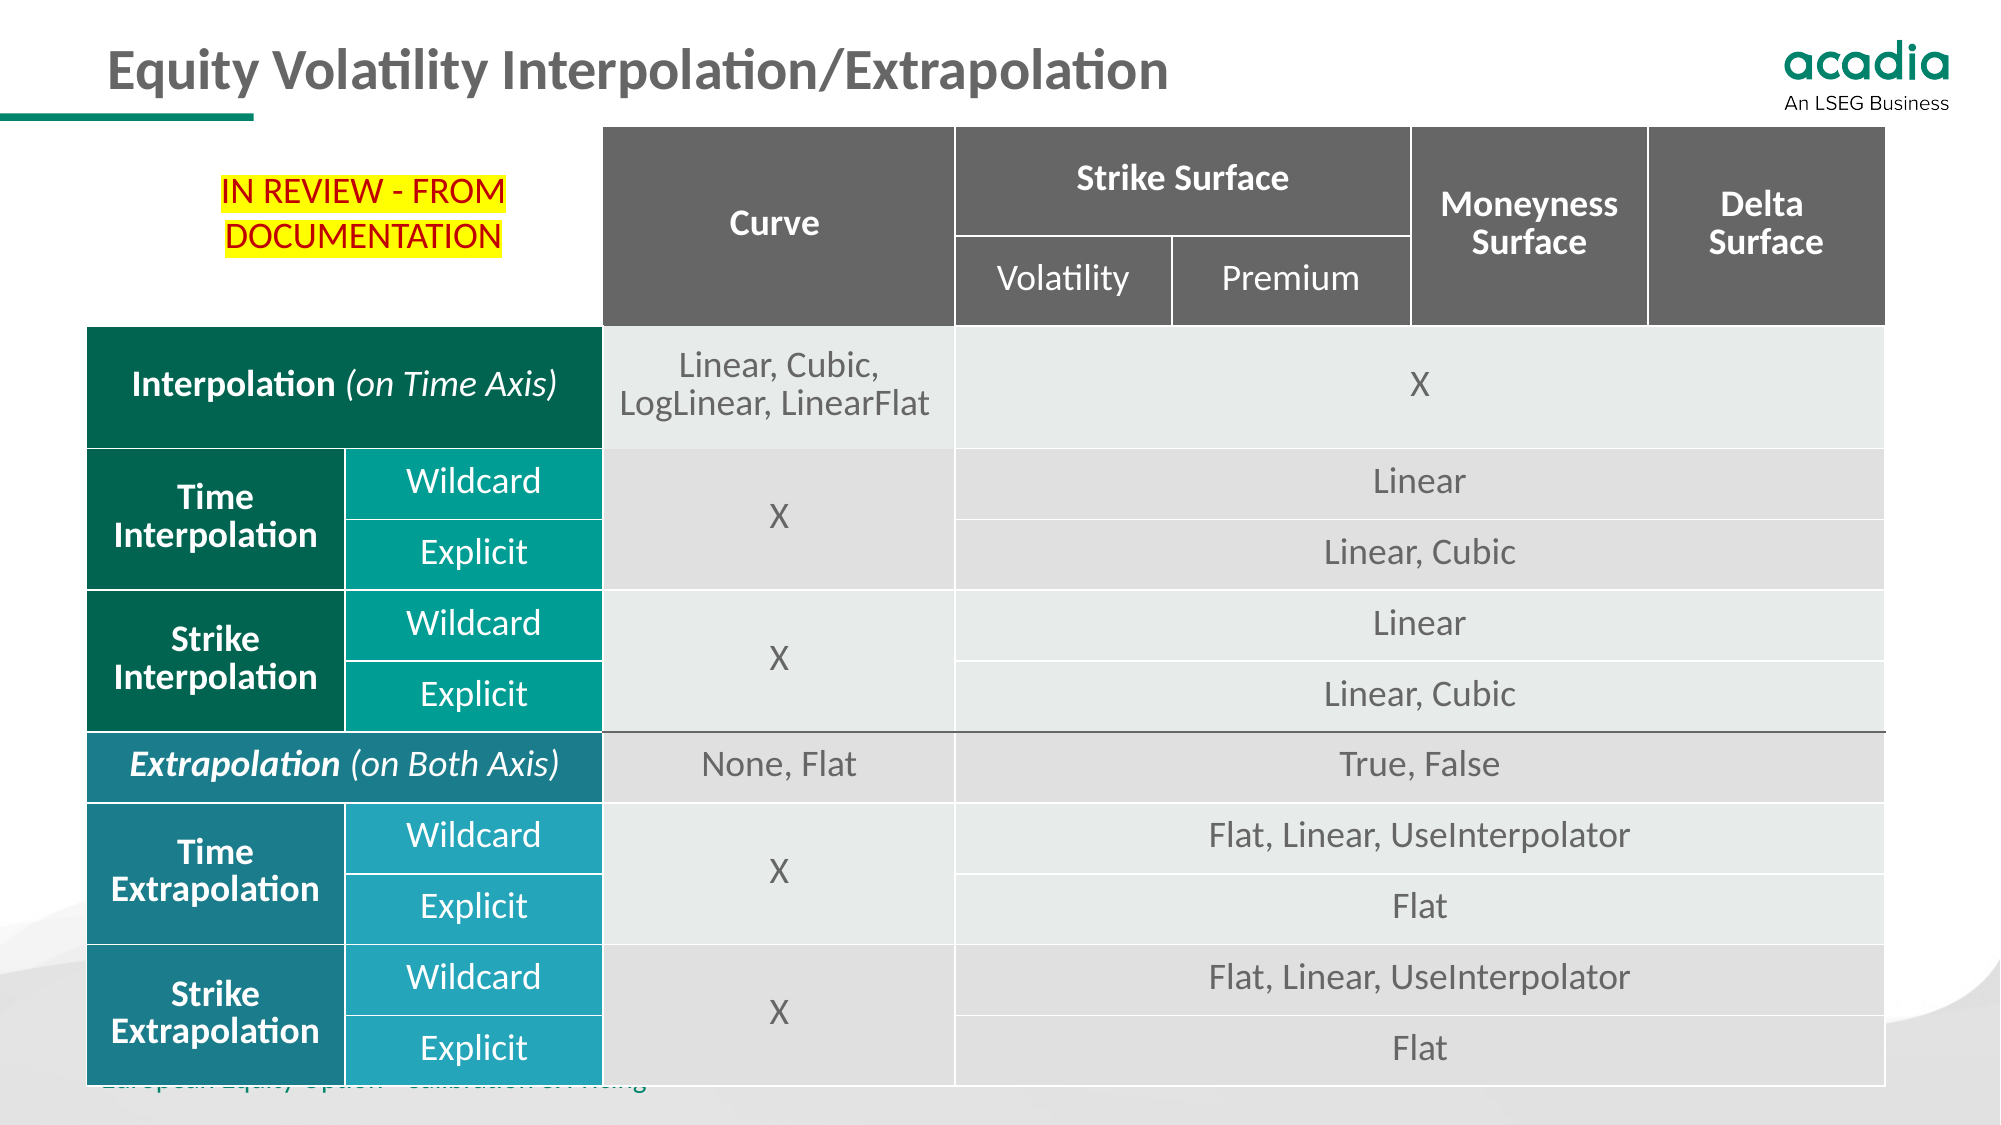

# Equity Volatility Interpolation/Extrapolation
|  |  | Curve | Strike Surface |  | Moneyness Surface | Delta Surface |
| --- | --- | --- | --- | --- | --- | --- |
|  |  |  | Volatility | Premium |  |  |
| Interpolation (on Time Axis) |  | Linear, Cubic, LogLinear, LinearFlat | X |  |  |  |
| Time Interpolation | Wildcard | X | Linear |  |  |  |
|  | Explicit |  | Linear, Cubic |  |  |  |
| Strike Interpolation | Wildcard | X | Linear |  |  |  |
|  | Explicit |  | Linear, Cubic |  |  |  |
| Extrapolation (on Both Axis) |  | None, Flat | True, False |  |  |  |
| Time Extrapolation | Wildcard | X | Flat, Linear, UseInterpolator |  |  |  |
|  | Explicit |  | Flat |  |  |  |
| Strike Extrapolation | Wildcard | X | Flat, Linear, UseInterpolator |  |  |  |
|  | Explicit |  | Flat |  |  |  |
IN REVIEW - FROM DOCUMENTATION
European Equity Option - Calibration & Pricing